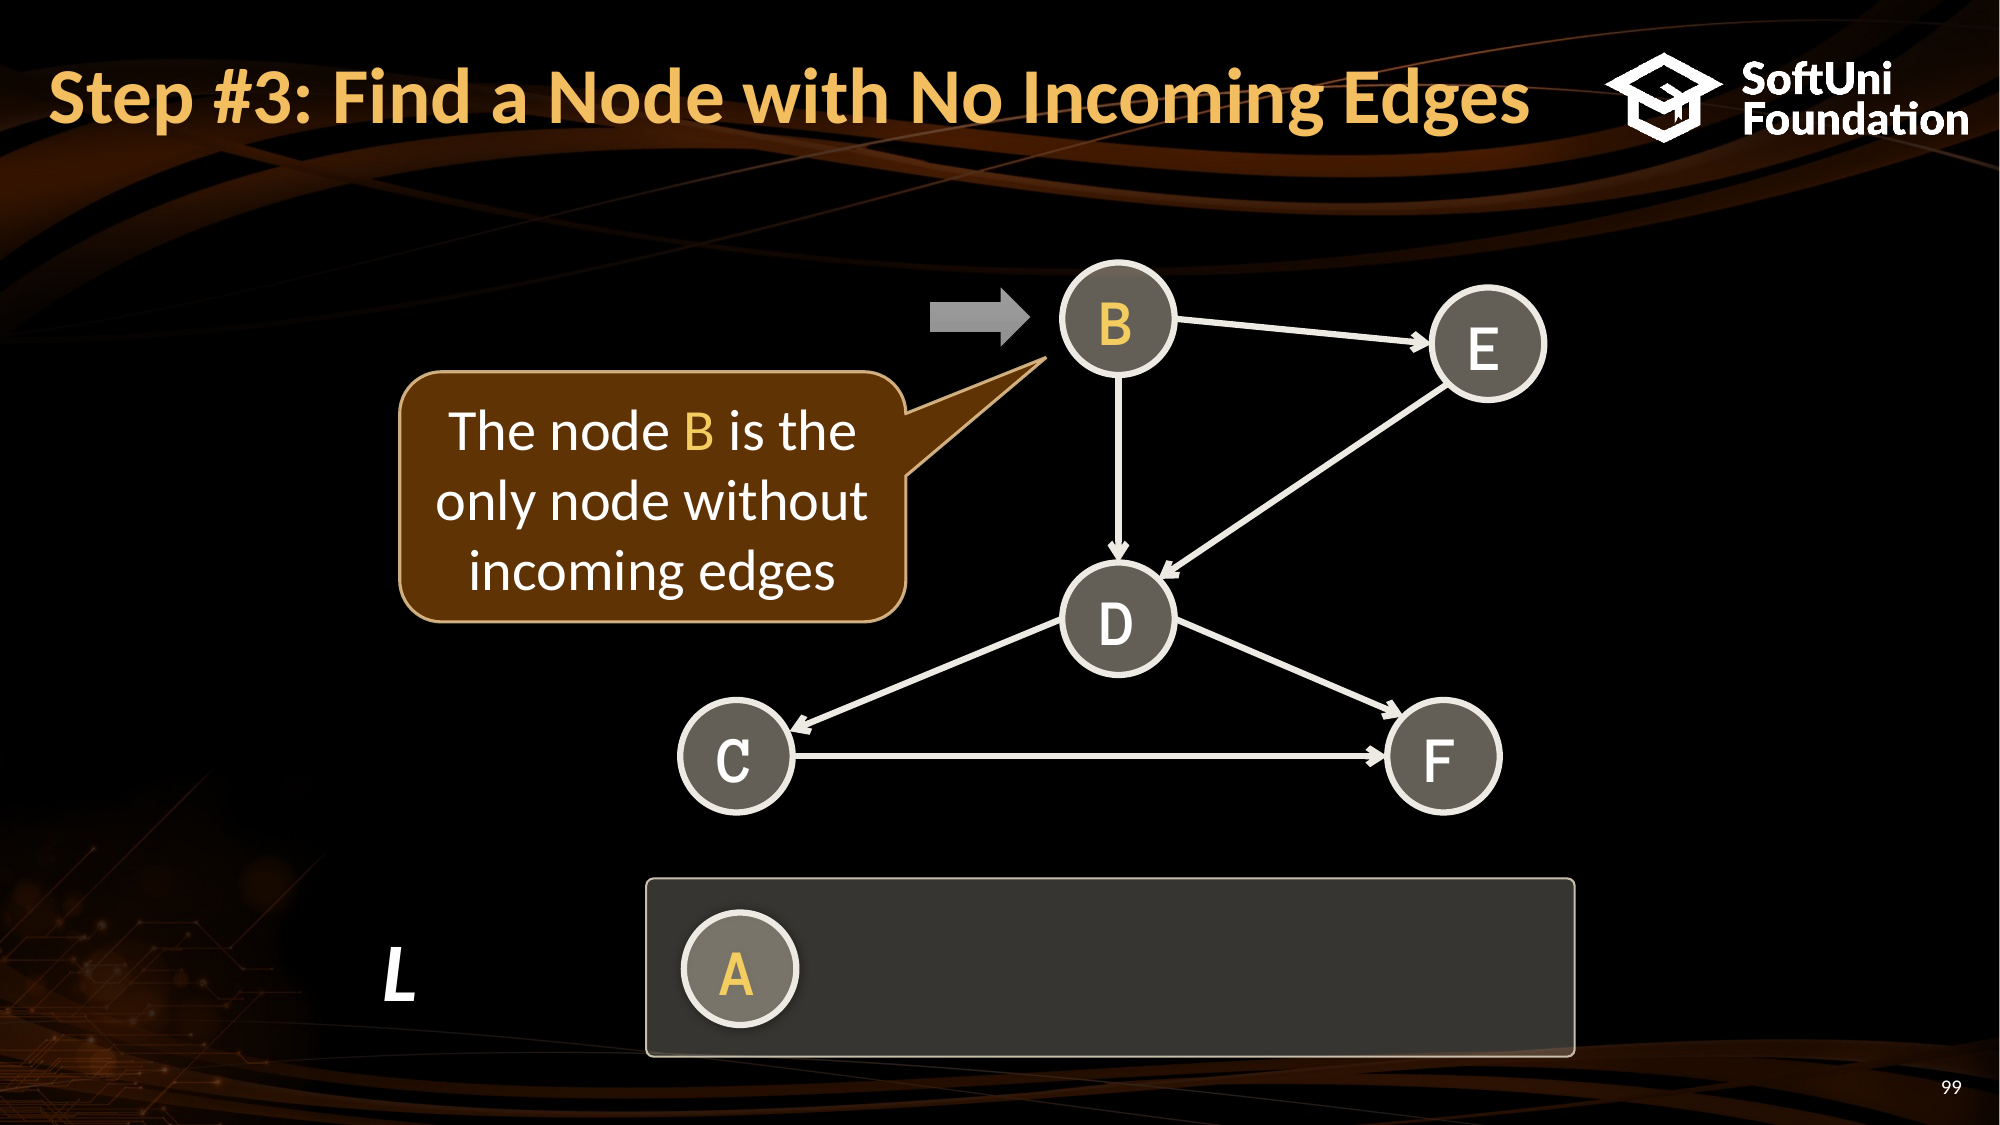

# Step #3: Find a Node with No Incoming Edges

B
E
D
C
F

The node B is the only node without incoming edges

L
A
99